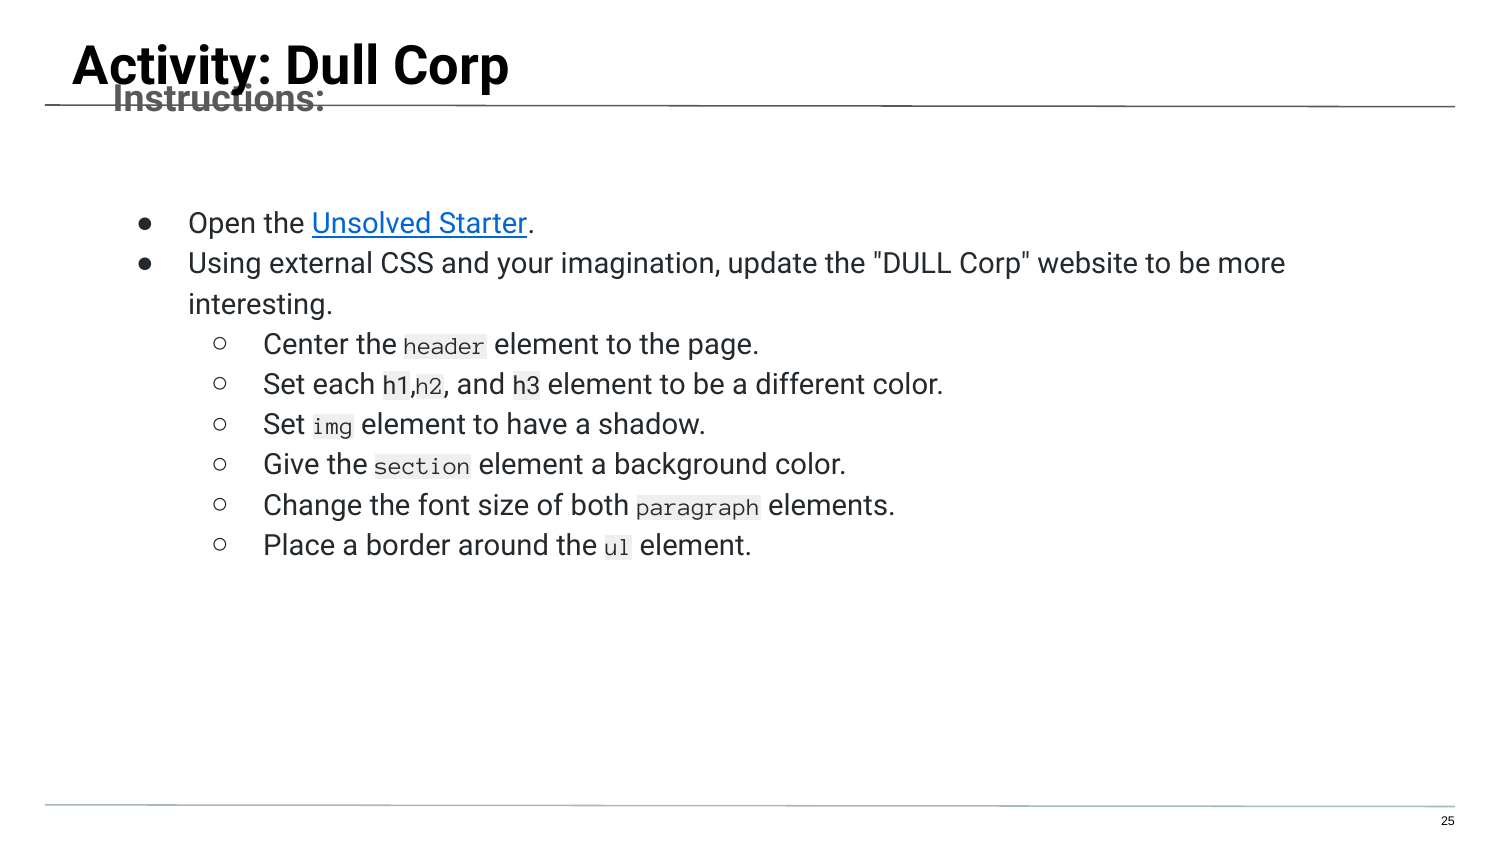

# Activity: Dull Corp
Instructions:
Open the Unsolved Starter.
Using external CSS and your imagination, update the "DULL Corp" website to be more interesting.
Center the header element to the page.
Set each h1,h2, and h3 element to be a different color.
Set img element to have a shadow.
Give the section element a background color.
Change the font size of both paragraph elements.
Place a border around the ul element.

25